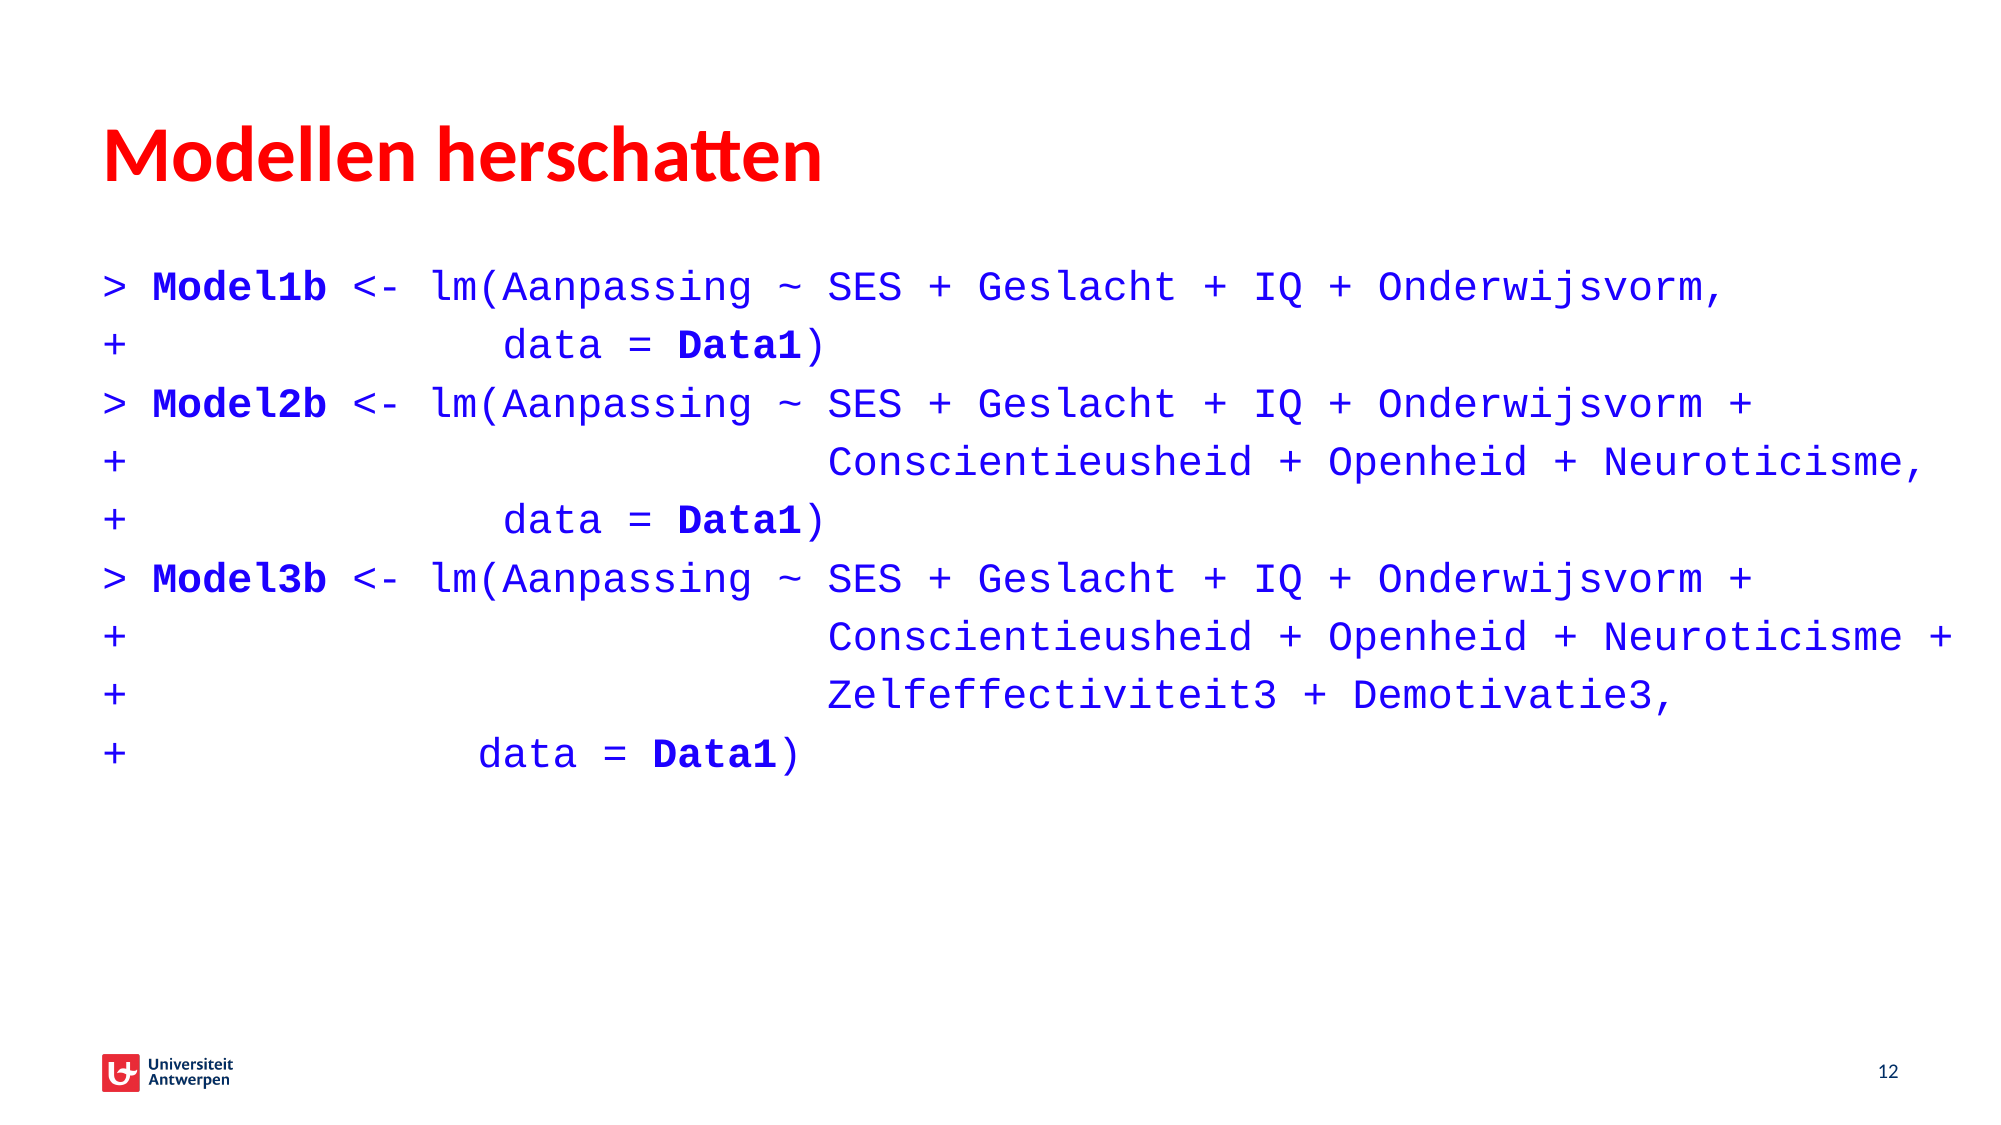

# Modellen herschatten
> Model1b <- lm(Aanpassing ~ SES + Geslacht + IQ + Onderwijsvorm,
+               data = Data1)
> Model2b <- lm(Aanpassing ~ SES + Geslacht + IQ + Onderwijsvorm +
+                            Conscientieusheid + Openheid + Neuroticisme,
+               data = Data1)
> Model3b <- lm(Aanpassing ~ SES + Geslacht + IQ + Onderwijsvorm +
+                            Conscientieusheid + Openheid + Neuroticisme +
+                     	     Zelfeffectiviteit3 + Demotivatie3,
+              data = Data1)
12